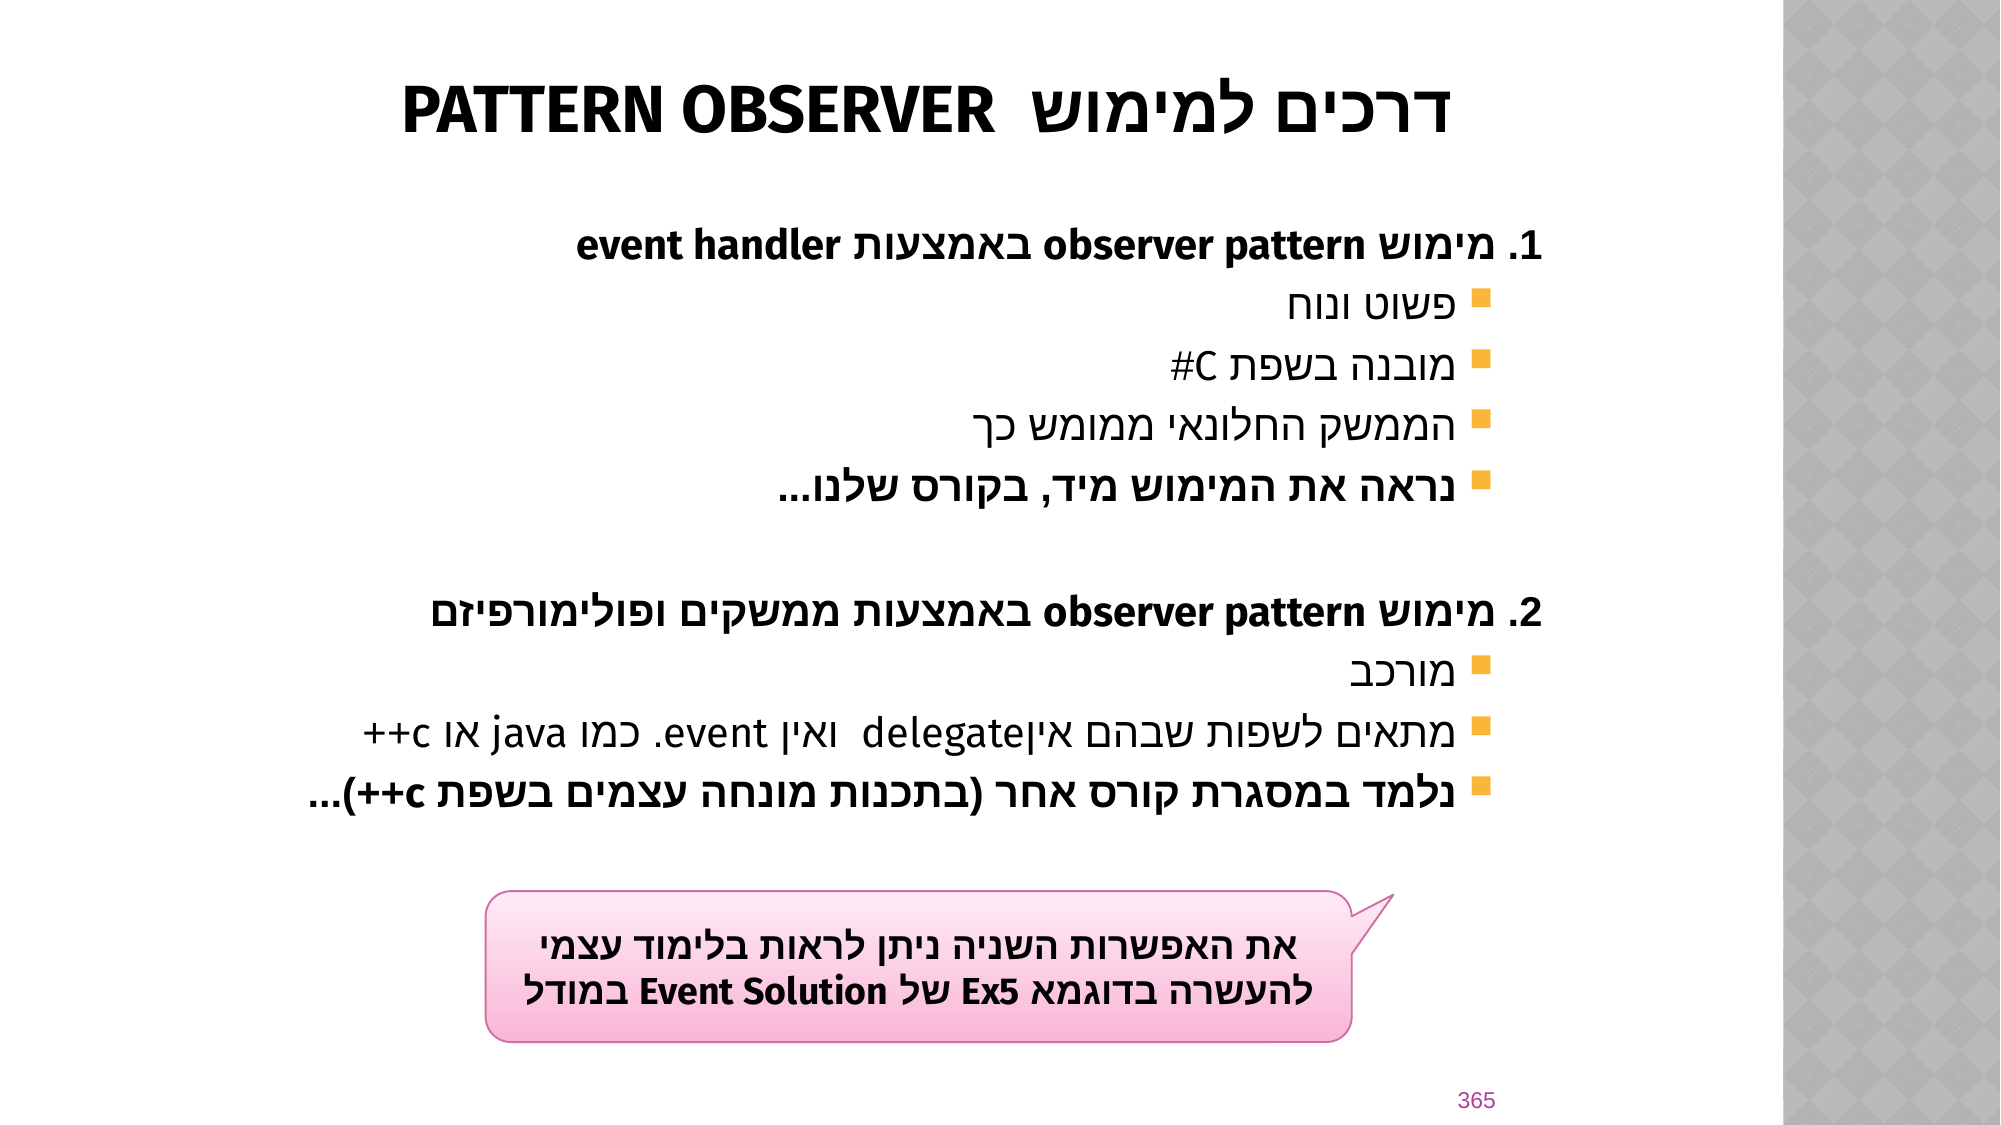

# דרכים למימוש  Pattern OBSERVER
1. מימוש observer pattern באמצעות event handler
פשוט ונוח
מובנה בשפת C#
הממשק החלונאי ממומש כך
נראה את המימוש מיד, בקורס שלנו...

2. מימוש observer pattern באמצעות ממשקים ופולימורפיזם
מורכב
מתאים לשפות שבהם איןdelegate  ואין event. כמו java או c++
נלמד במסגרת קורס אחר (בתכנות מונחה עצמים בשפת c++)...
את האפשרות השניה ניתן לראות בלימוד עצמי להעשרה בדוגמא Ex5 של Event Solution במודל
365